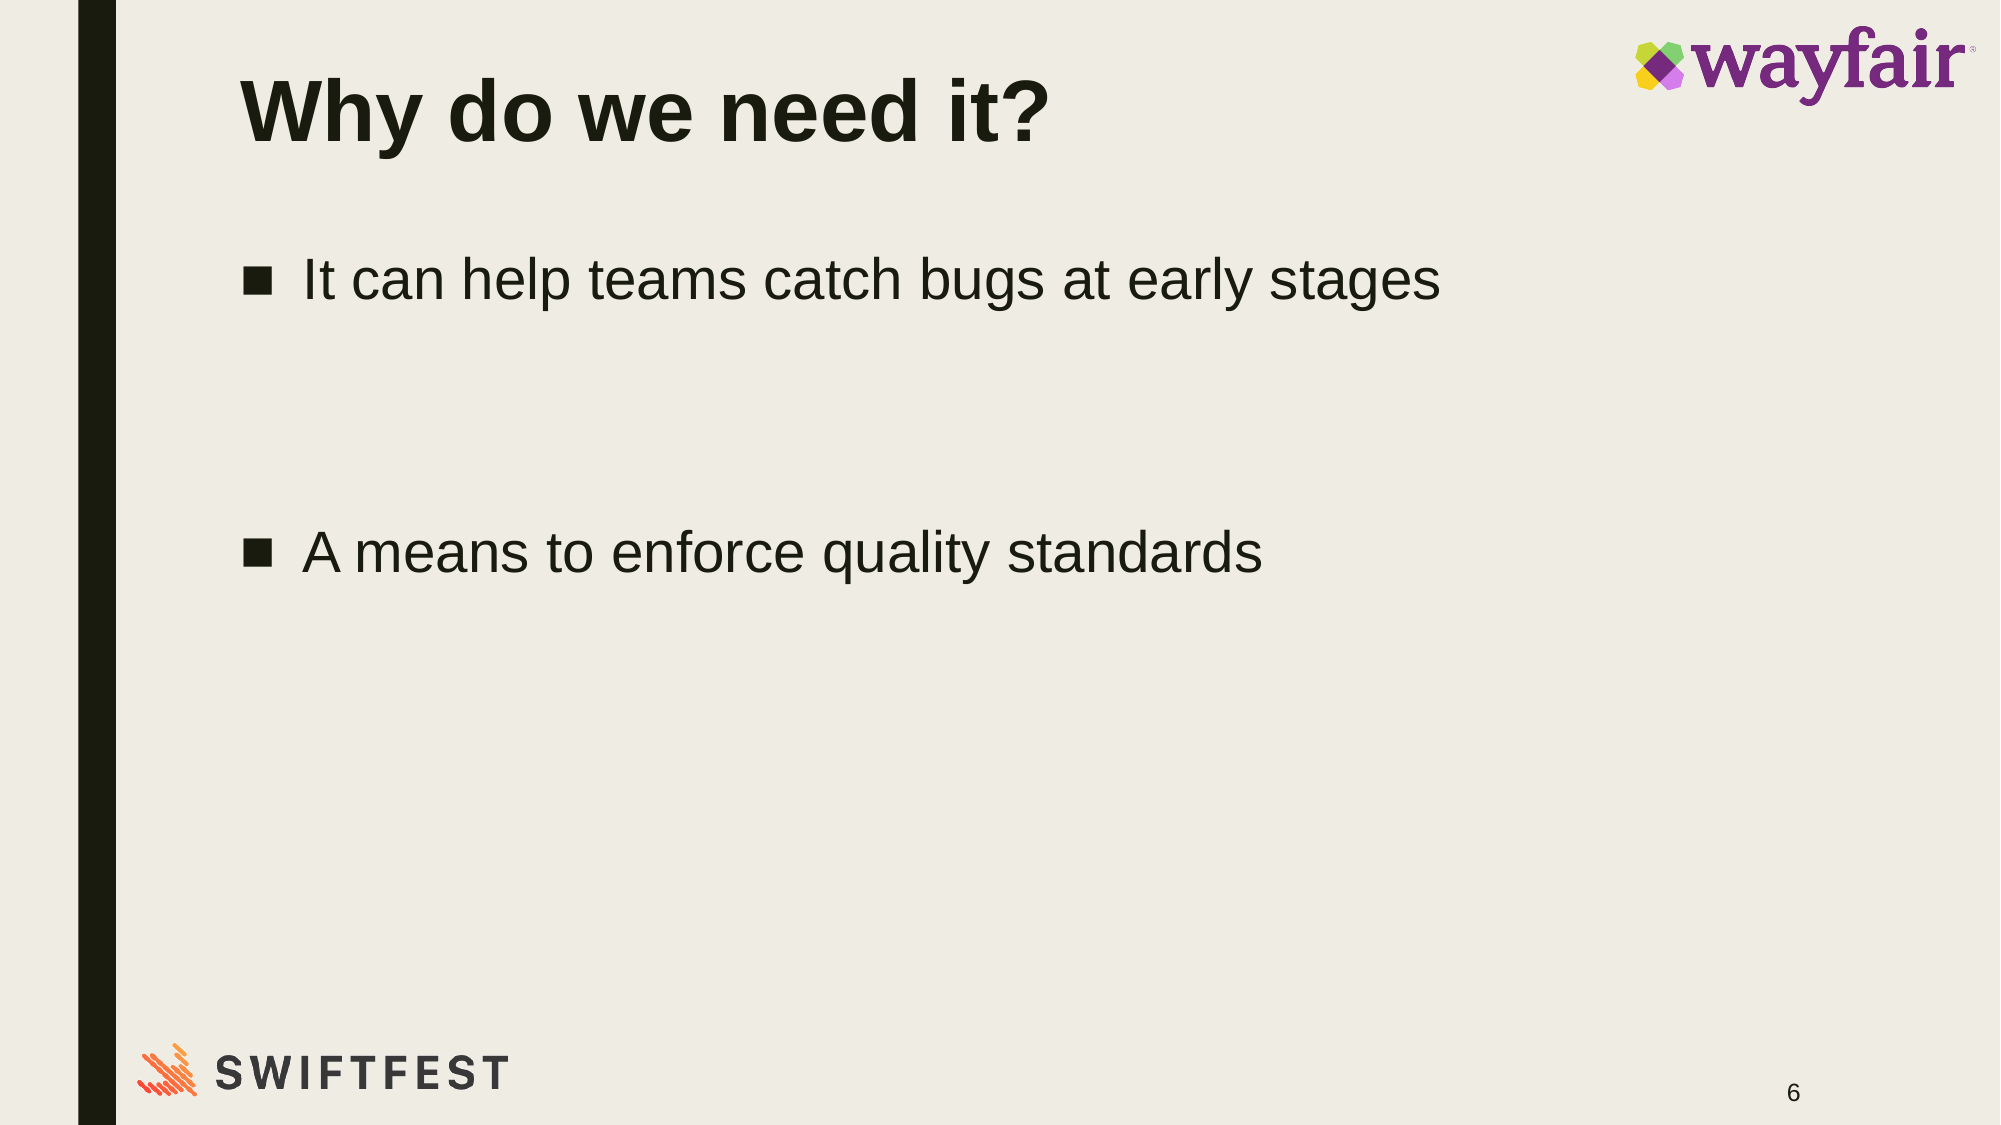

# Why do we need it?
It can help teams catch bugs at early stages

A means to enforce quality standards
6